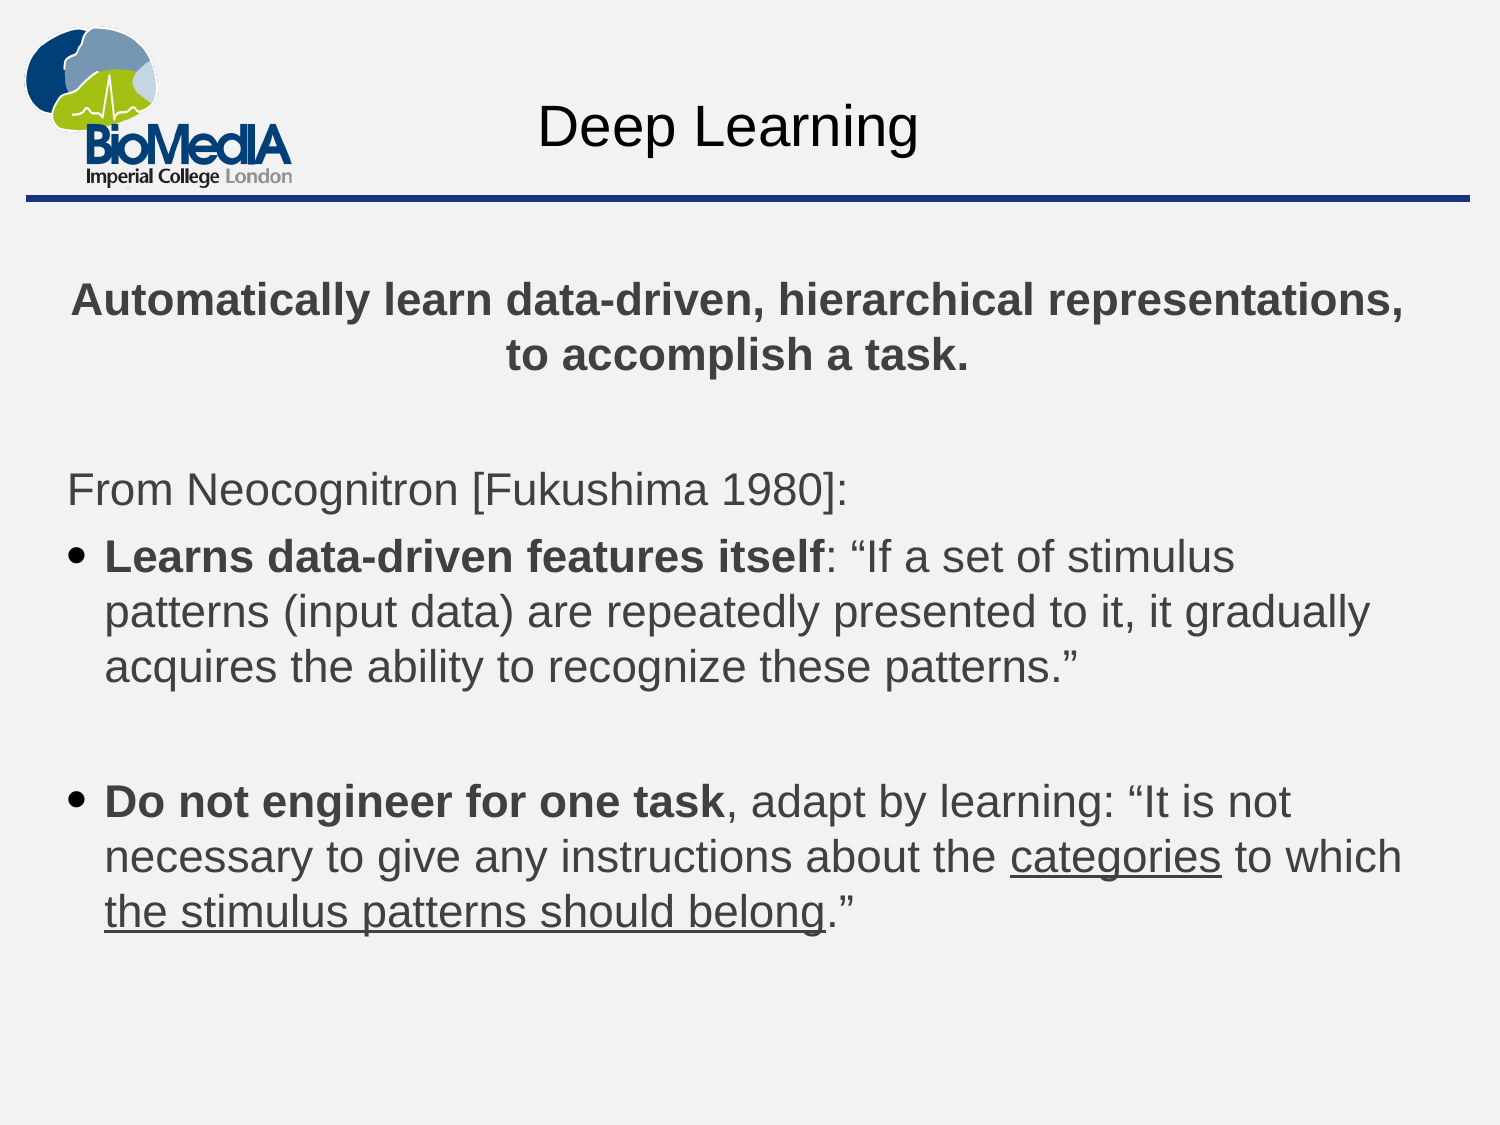

# Deep Learning
Automatically learn data-driven, hierarchical representations, to accomplish a task.

From Neocognitron [Fukushima 1980]:
Learns data-driven features itself: “If a set of stimulus patterns (input data) are repeatedly presented to it, it gradually acquires the ability to recognize these patterns.”

Do not engineer for one task, adapt by learning: “It is not necessary to give any instructions about the categories to which the stimulus patterns should belong.”